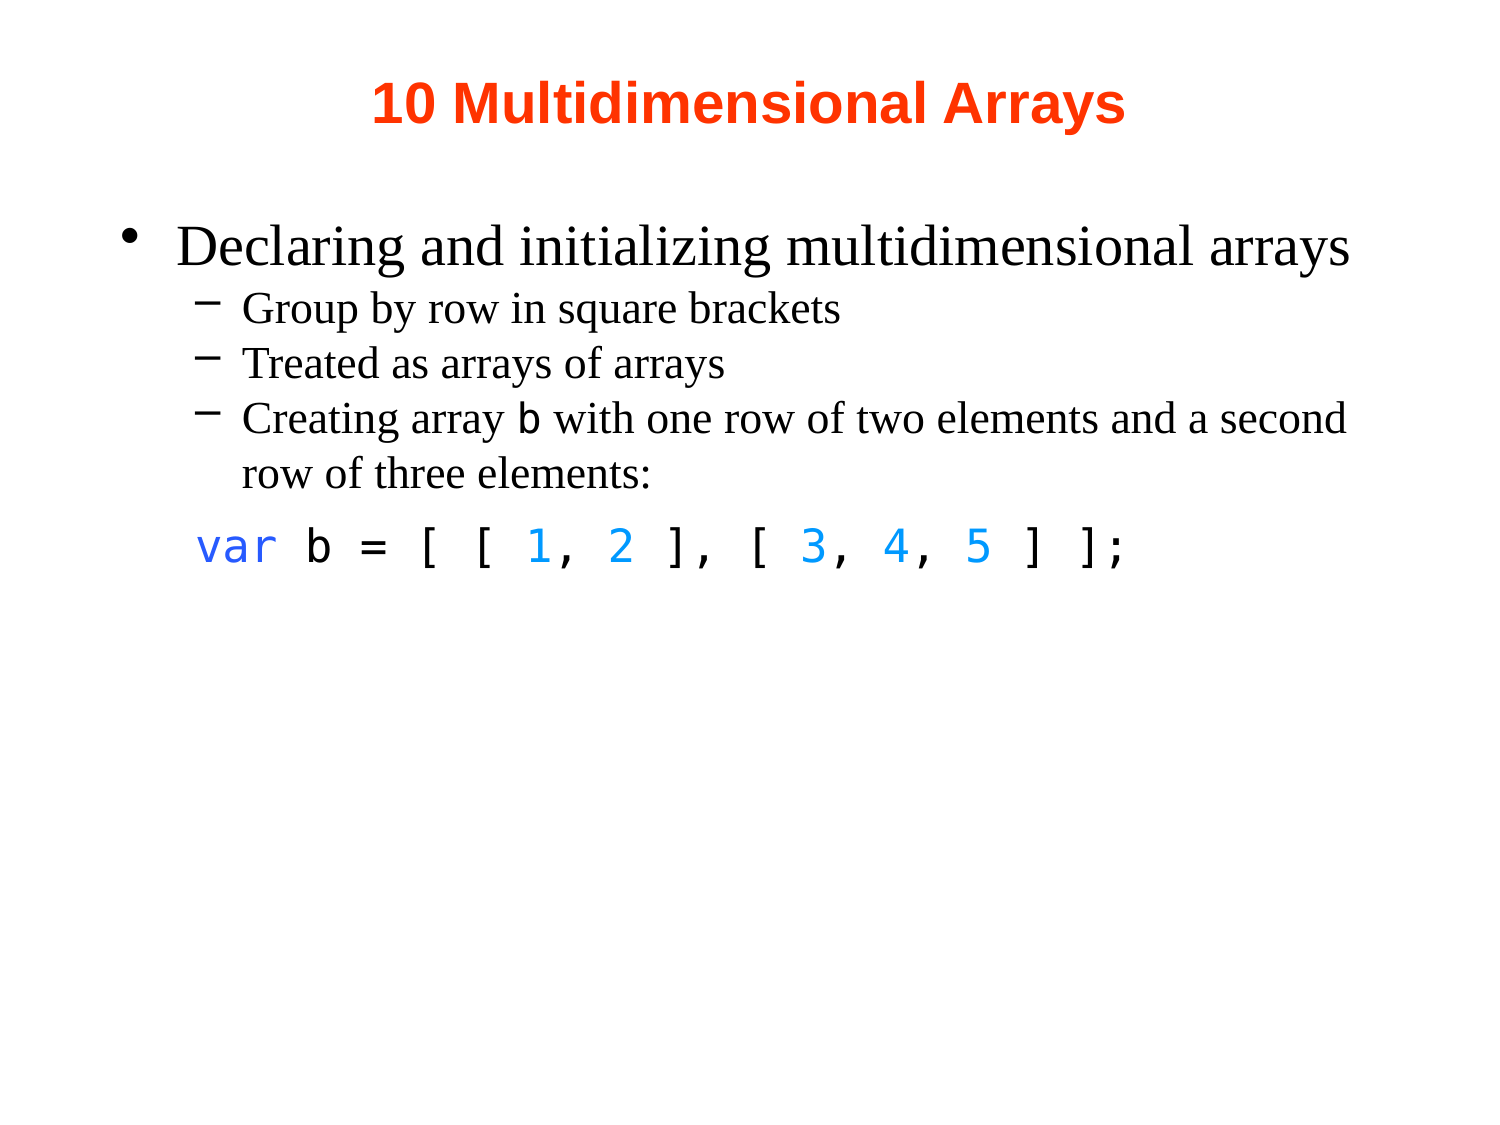

51
# 10 Multidimensional Arrays
Declaring and initializing multidimensional arrays
Group by row in square brackets
Treated as arrays of arrays
Creating array b with one row of two elements and a second row of three elements:
var b = [ [ 1, 2 ], [ 3, 4, 5 ] ];